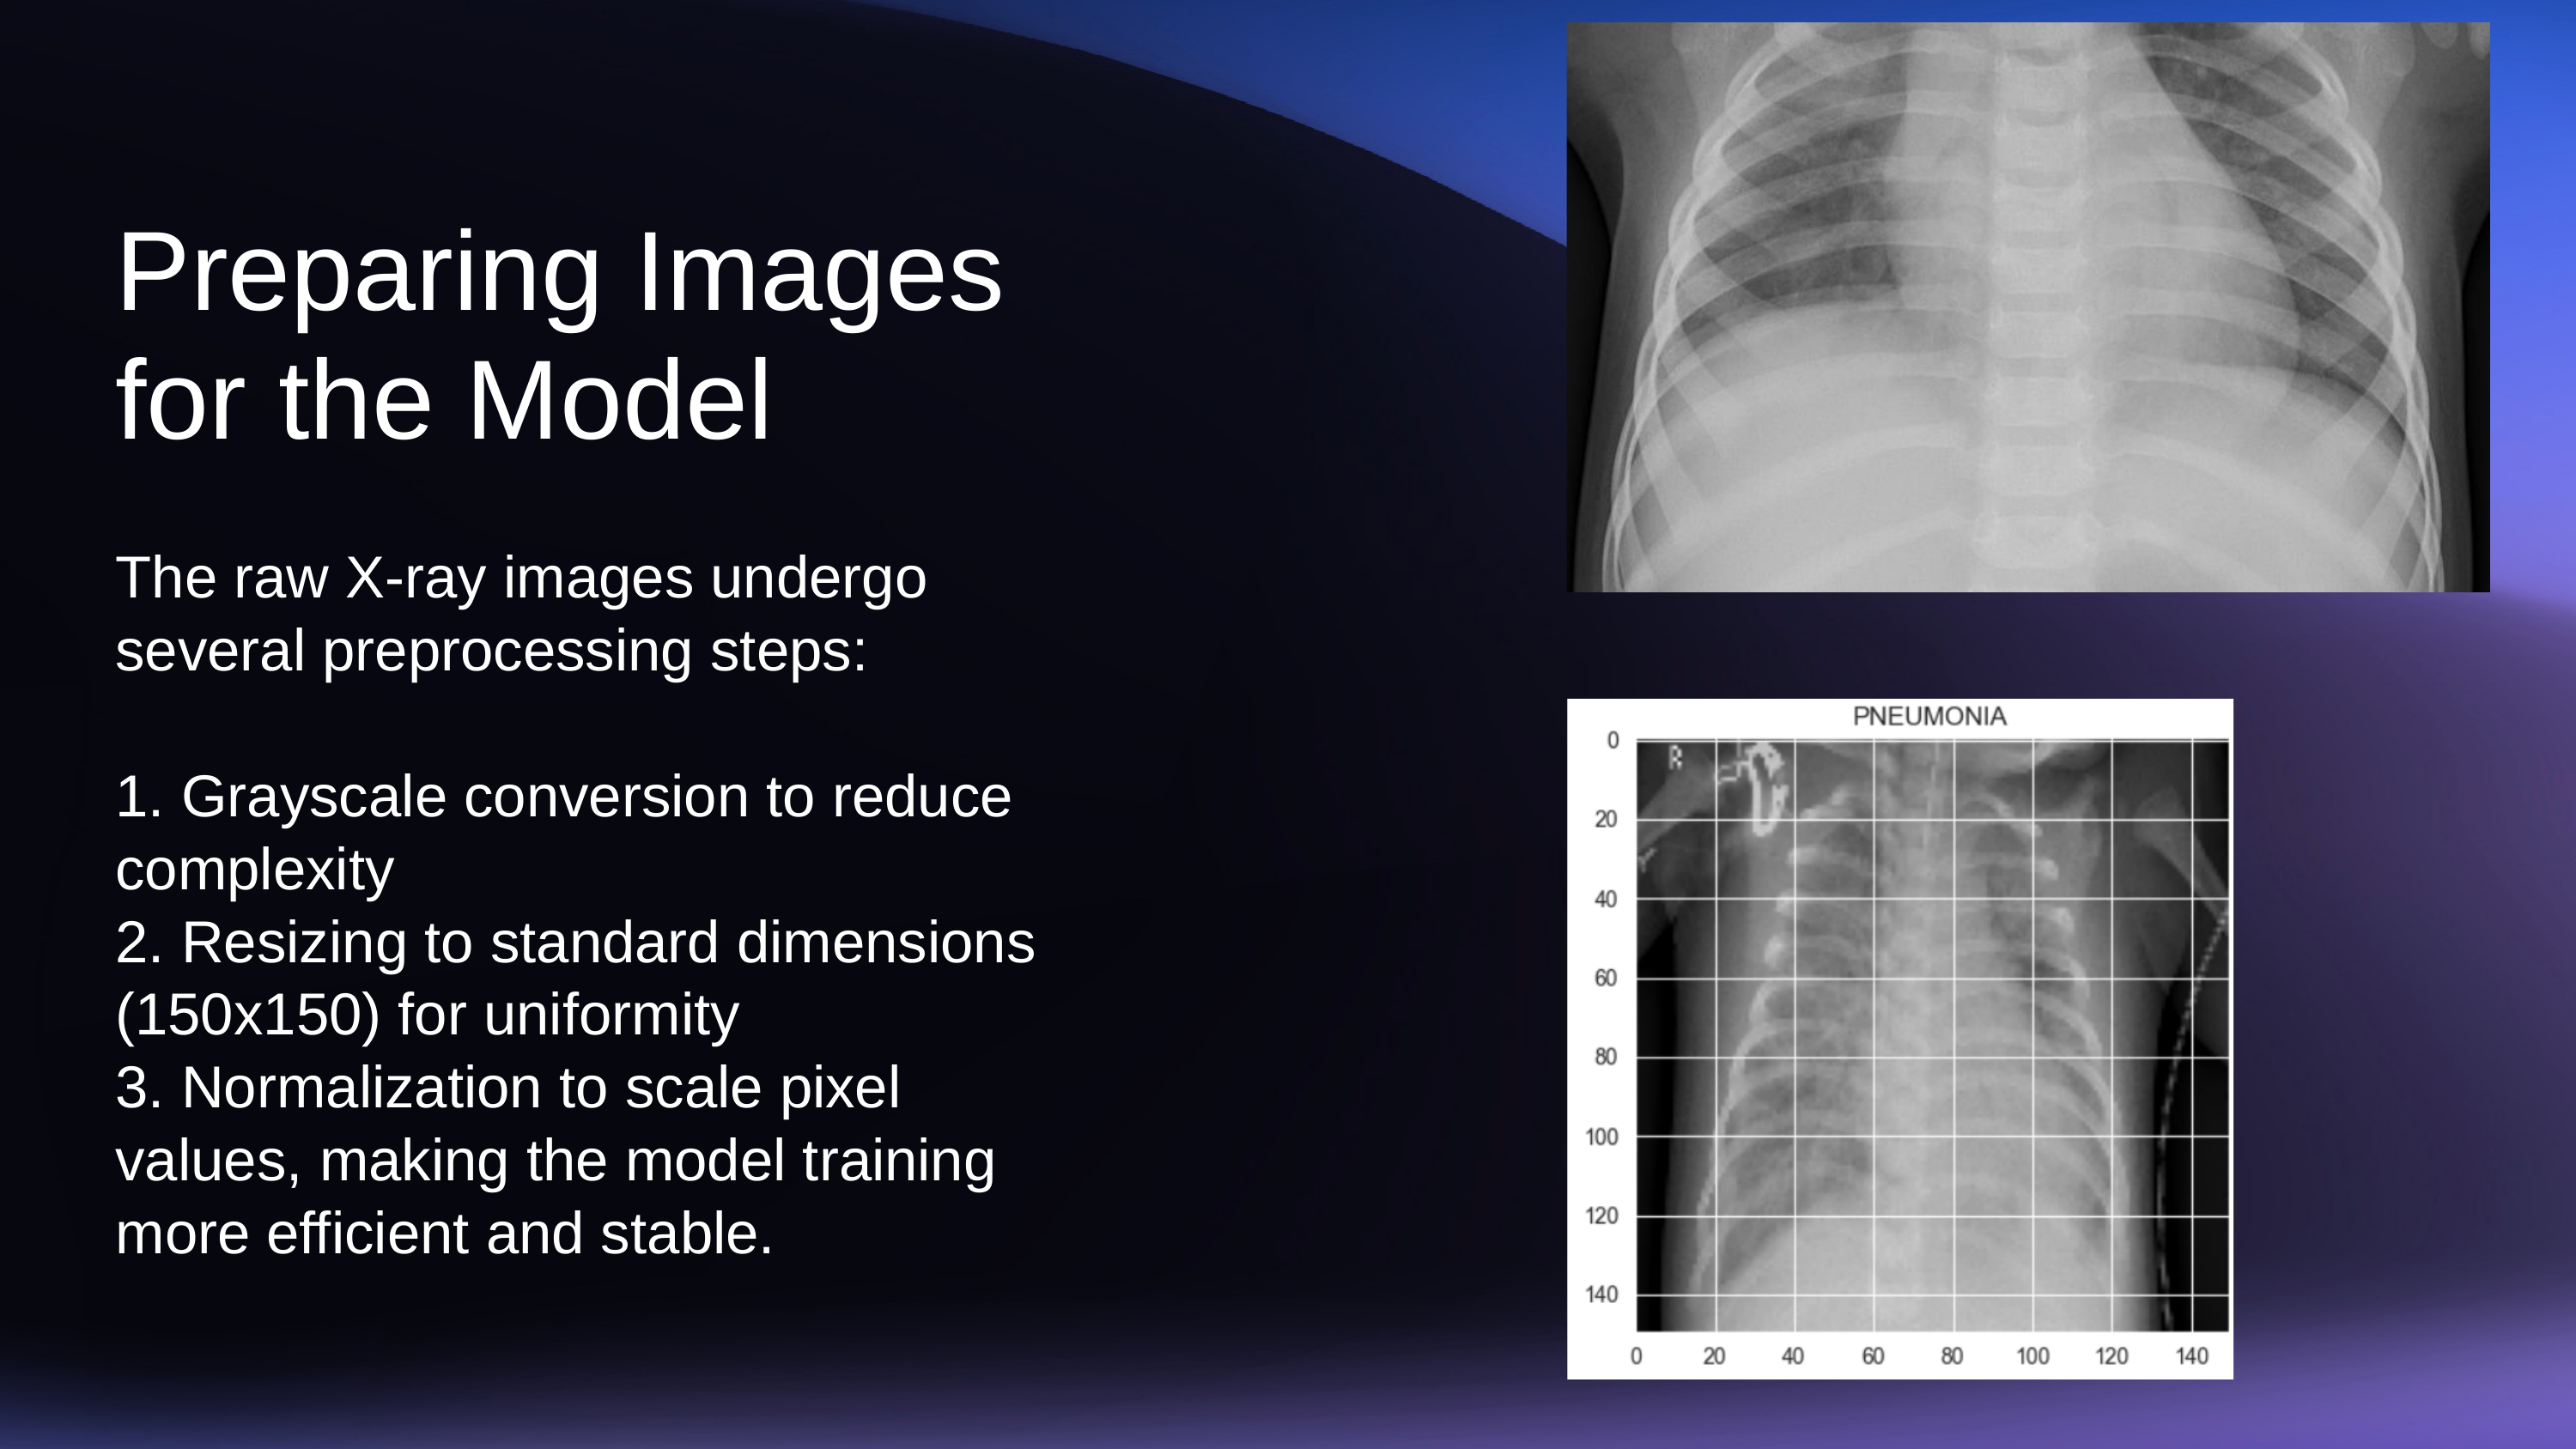

Preparing Images for the Model

The raw X-ray images undergo several preprocessing steps:

1. Grayscale conversion to reduce complexity
2. Resizing to standard dimensions (150x150) for uniformity
3. Normalization to scale pixel values, making the model training more efficient and stable.